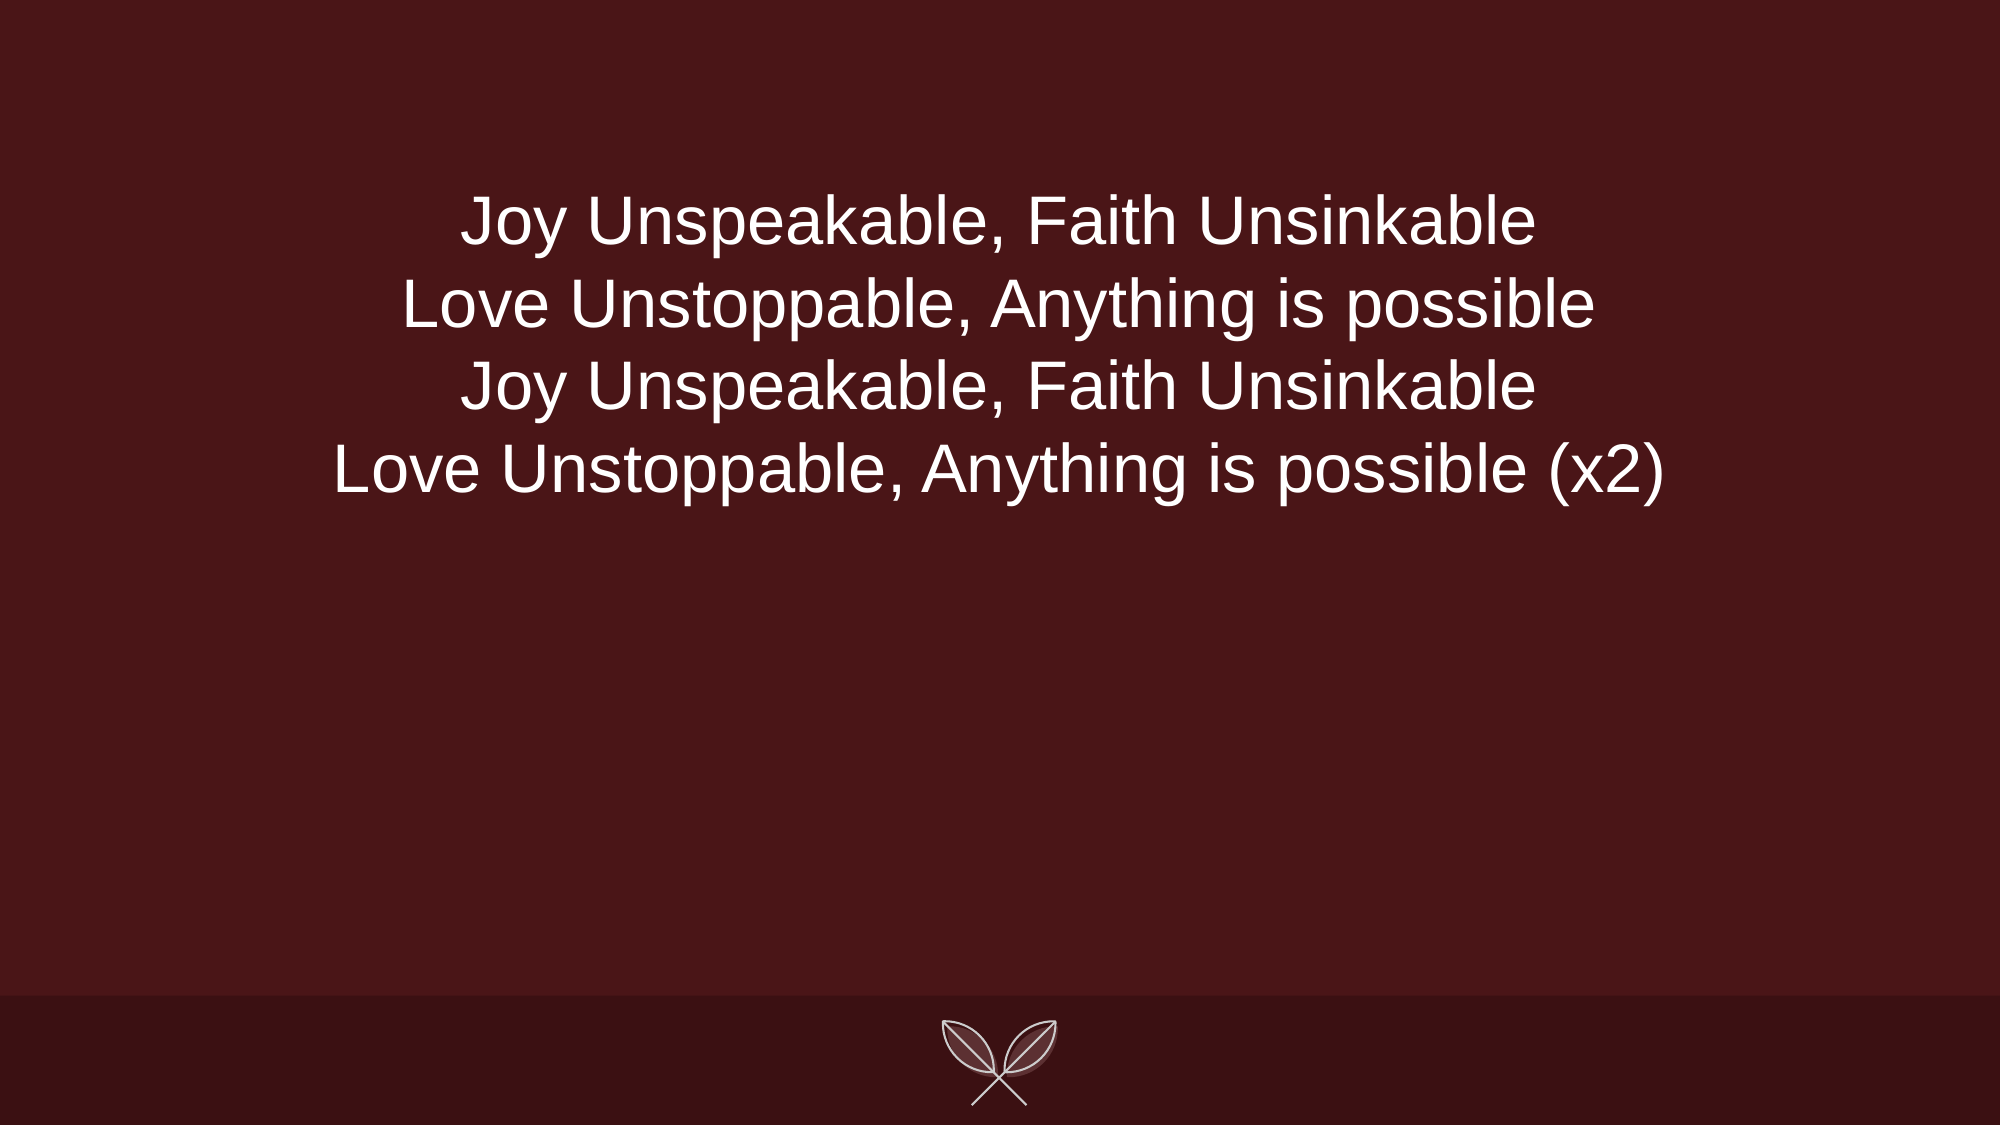

Joy Unspeakable, Faith Unsinkable
Love Unstoppable, Anything is possible
Joy Unspeakable, Faith Unsinkable
Love Unstoppable, Anything is possible (x2)